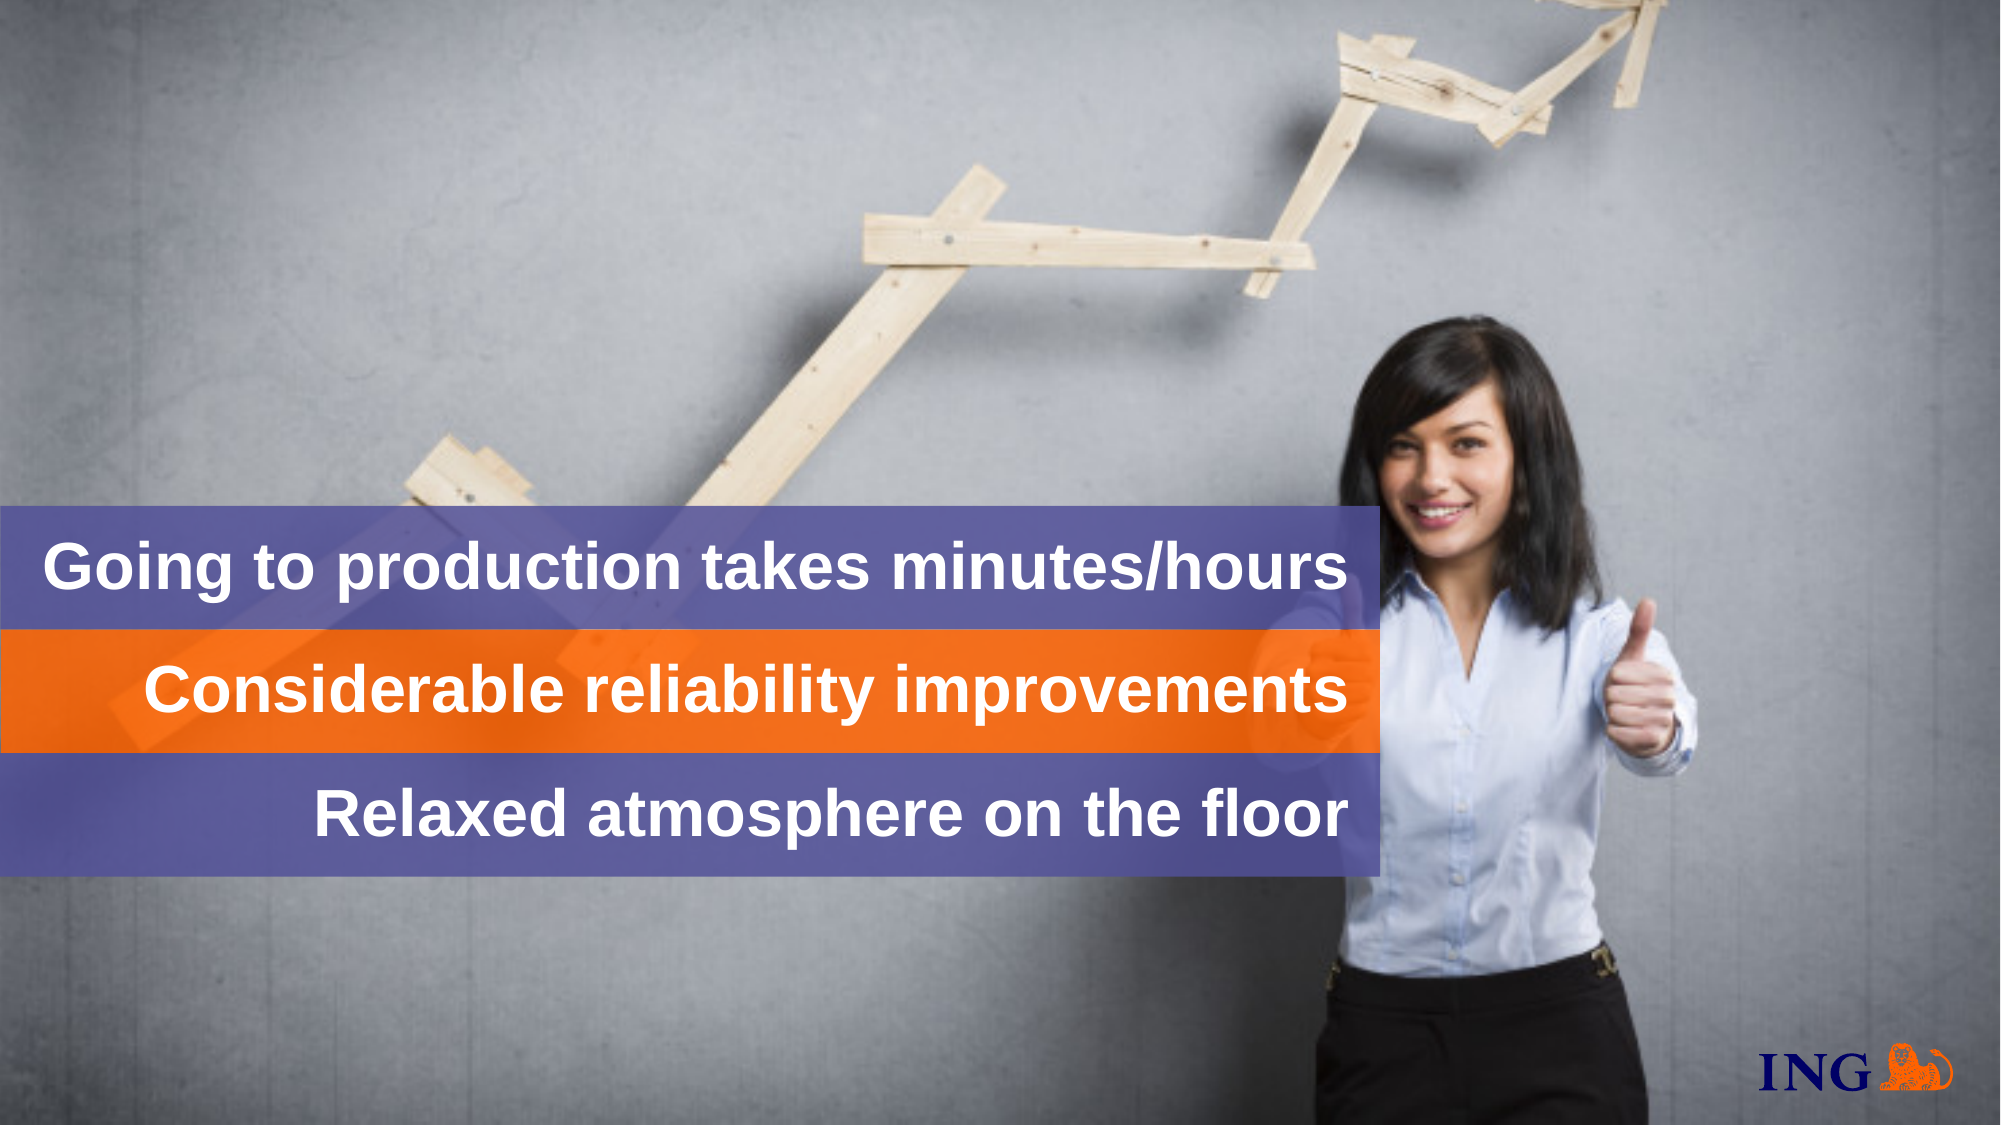

Going to production takes minutes/hours
Considerable reliability improvements
Relaxed atmosphere on the floor